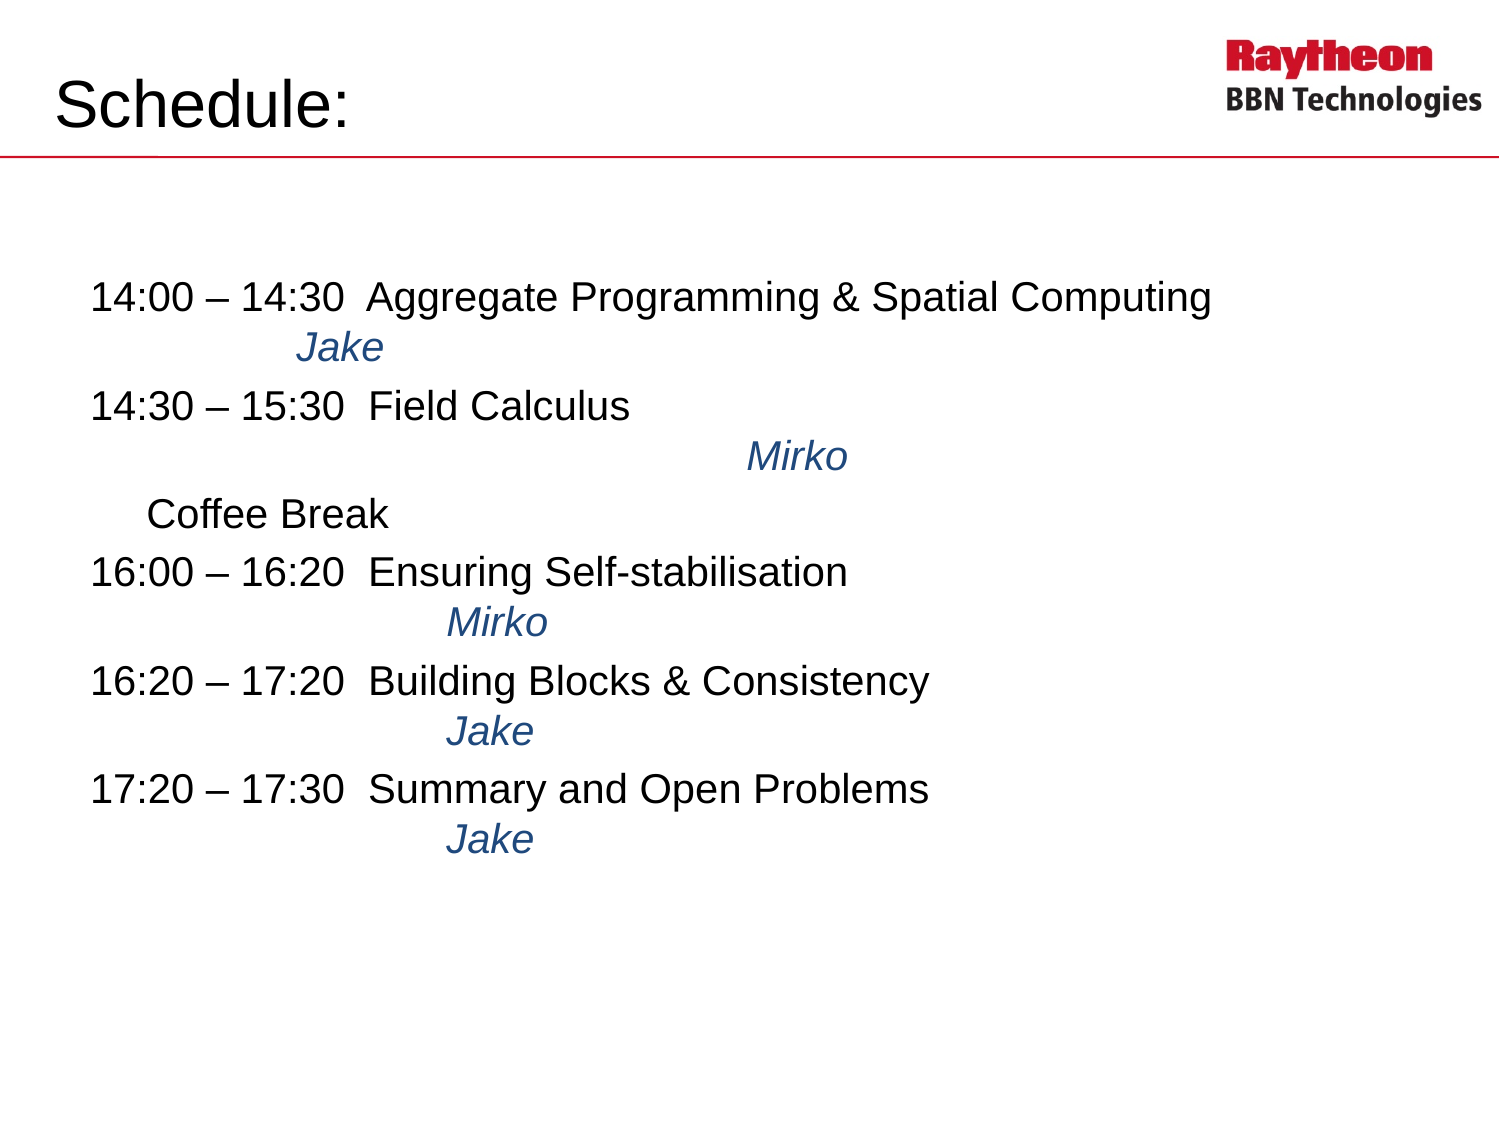

# Schedule:
14:00 – 14:30  Aggregate Programming & Spatial Computing		Jake
14:30 – 15:30  Field Calculus									Mirko
	Coffee Break
16:00 – 16:20  Ensuring Self-stabilisation 						Mirko
16:20 – 17:20  Building Blocks & Consistency					Jake
17:20 – 17:30  Summary and Open Problems					Jake